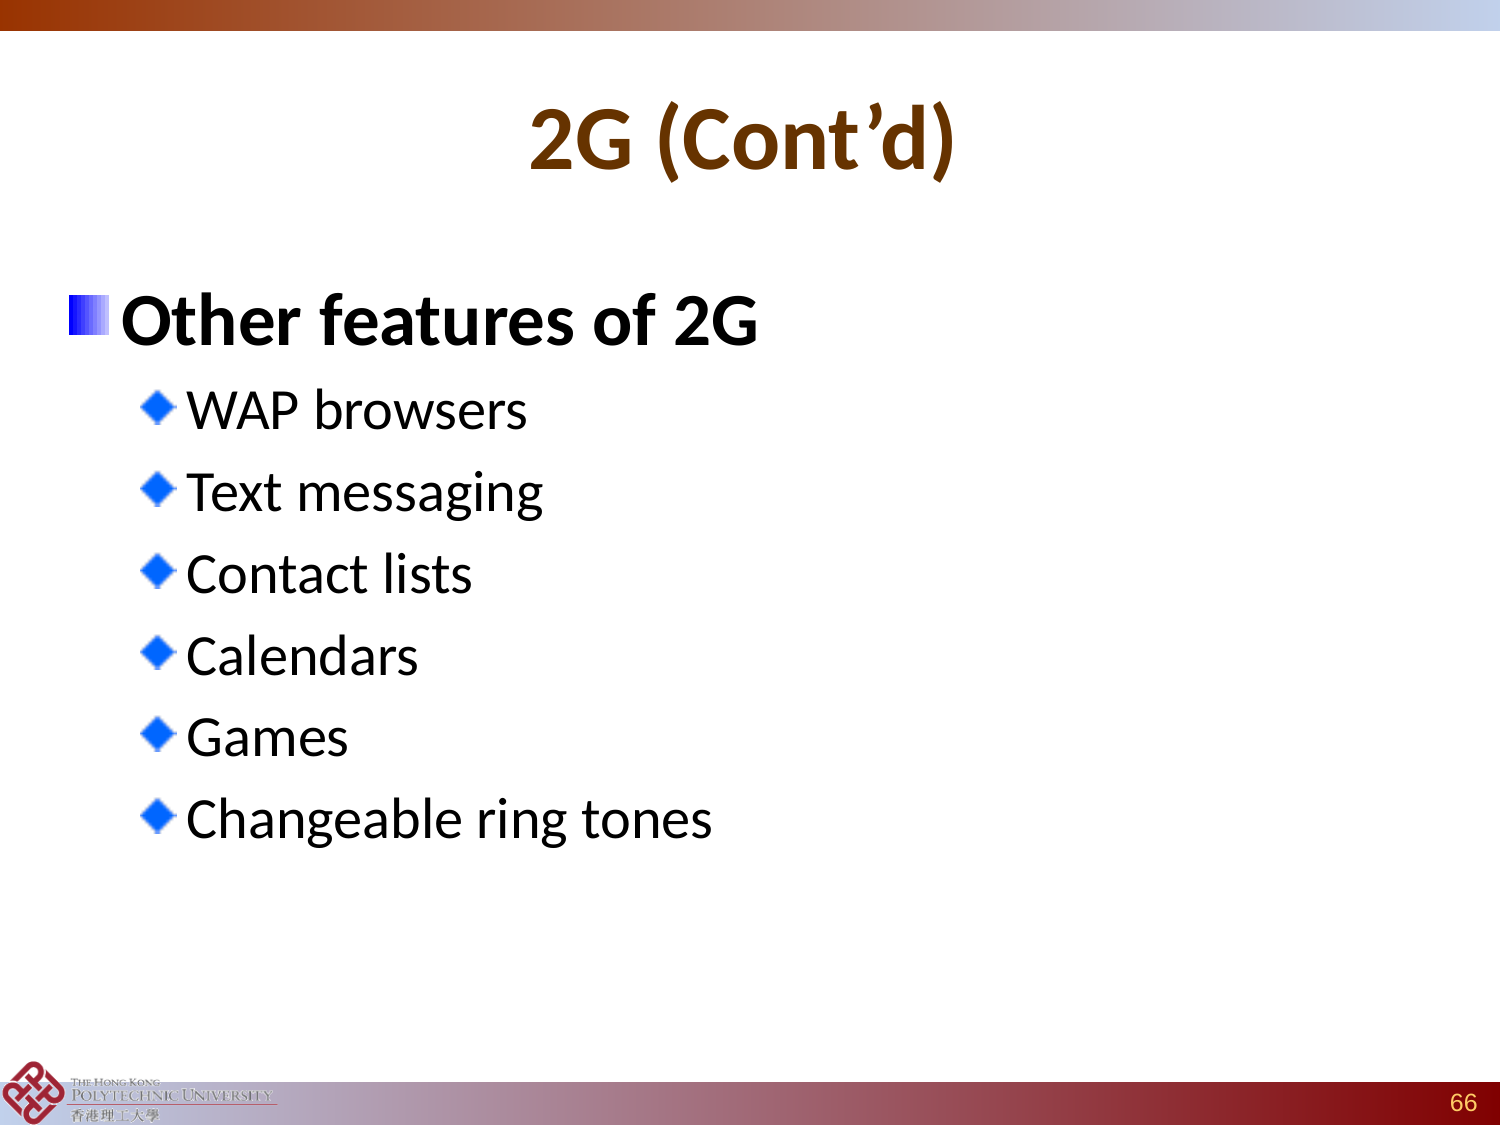

# 2G (Cont’d)
Other features of 2G
WAP browsers
Text messaging
Contact lists
Calendars
Games
Changeable ring tones